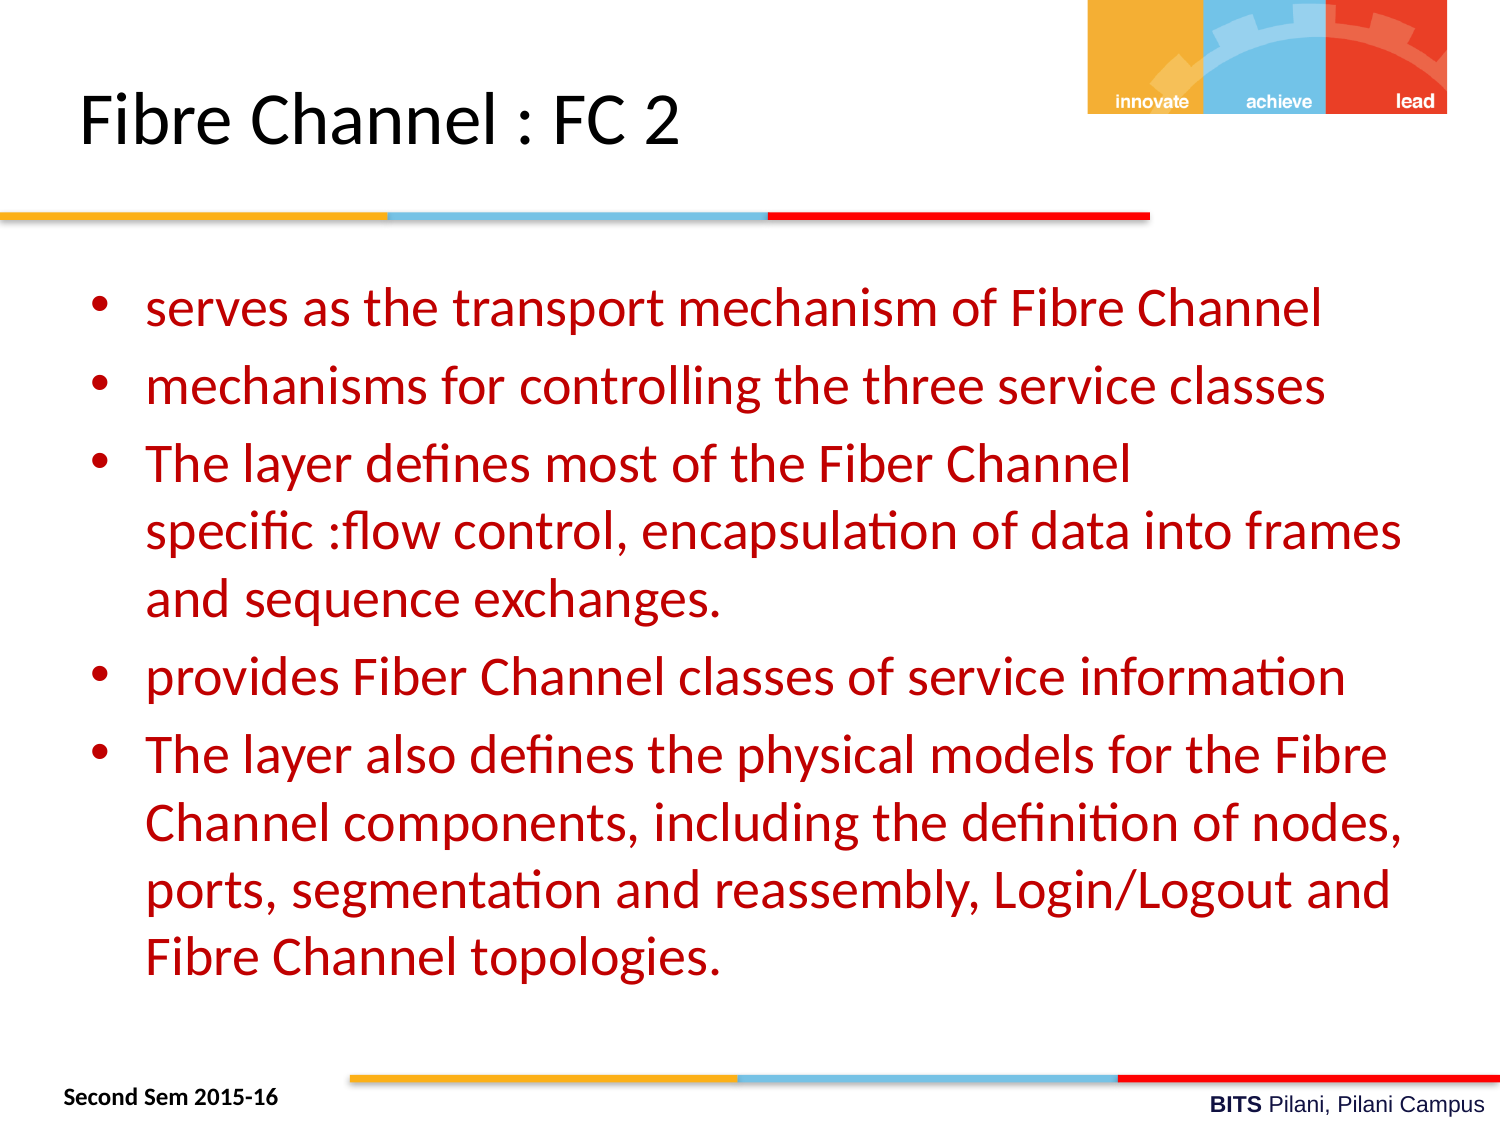

# Fibre Channel : FC 2
serves as the transport mechanism of Fibre Channel
mechanisms for controlling the three service classes
The layer defines most of the Fiber Channel specific :flow control, encapsulation of data into frames and sequence exchanges.
provides Fiber Channel classes of service information
The layer also defines the physical models for the Fibre Channel components, including the definition of nodes, ports, segmentation and reassembly, Login/Logout and Fibre Channel topologies.